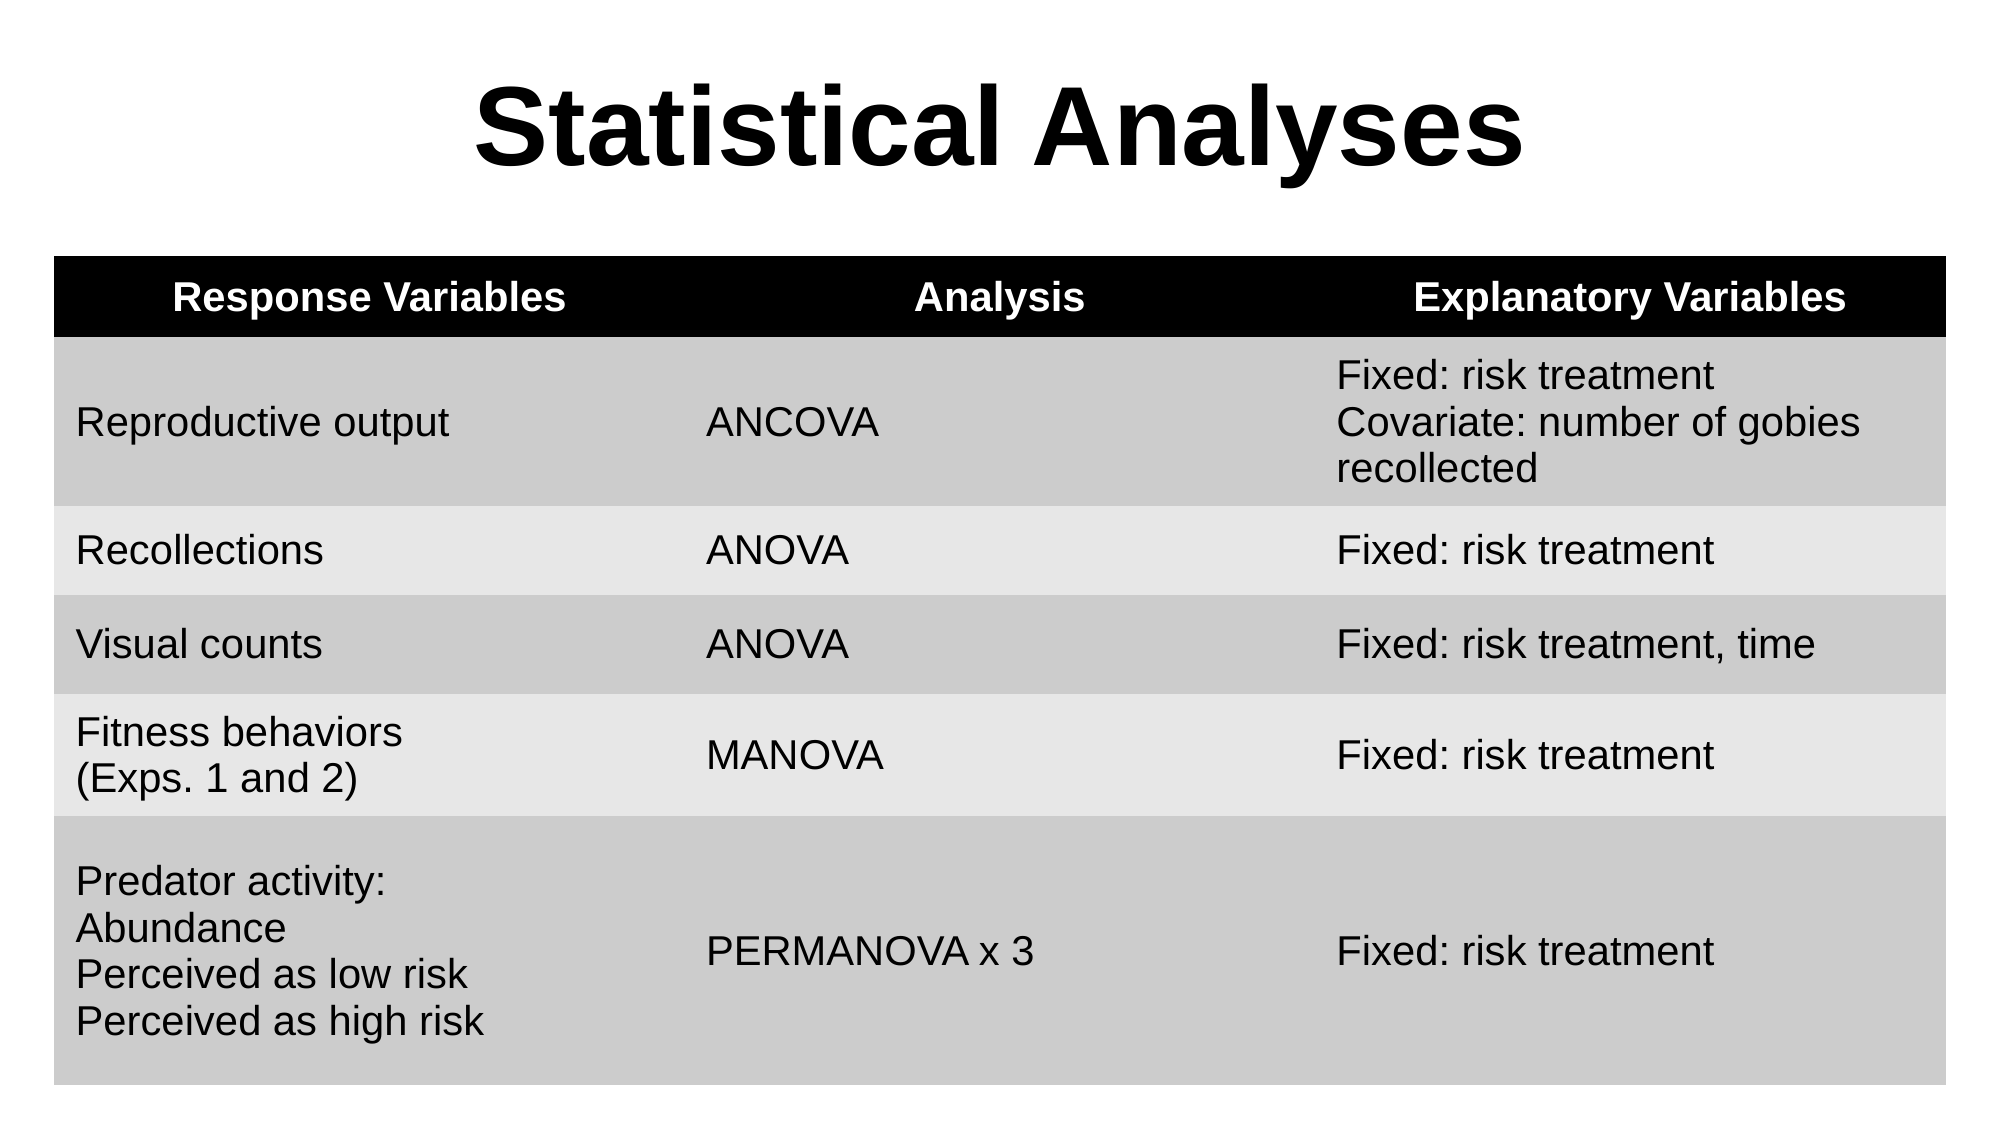

# Statistical Analyses
| Response Variables | Analysis | Explanatory Variables |
| --- | --- | --- |
| Reproductive output | ANCOVA | Fixed: risk treatment Covariate: number of gobies recollected |
| Recollections | ANOVA | Fixed: risk treatment |
| Visual counts | ANOVA | Fixed: risk treatment, time |
| Fitness behaviors (Exps. 1 and 2) | MANOVA | Fixed: risk treatment |
| Predator activity: Abundance Perceived as low risk Perceived as high risk | PERMANOVA x 3 | Fixed: risk treatment |